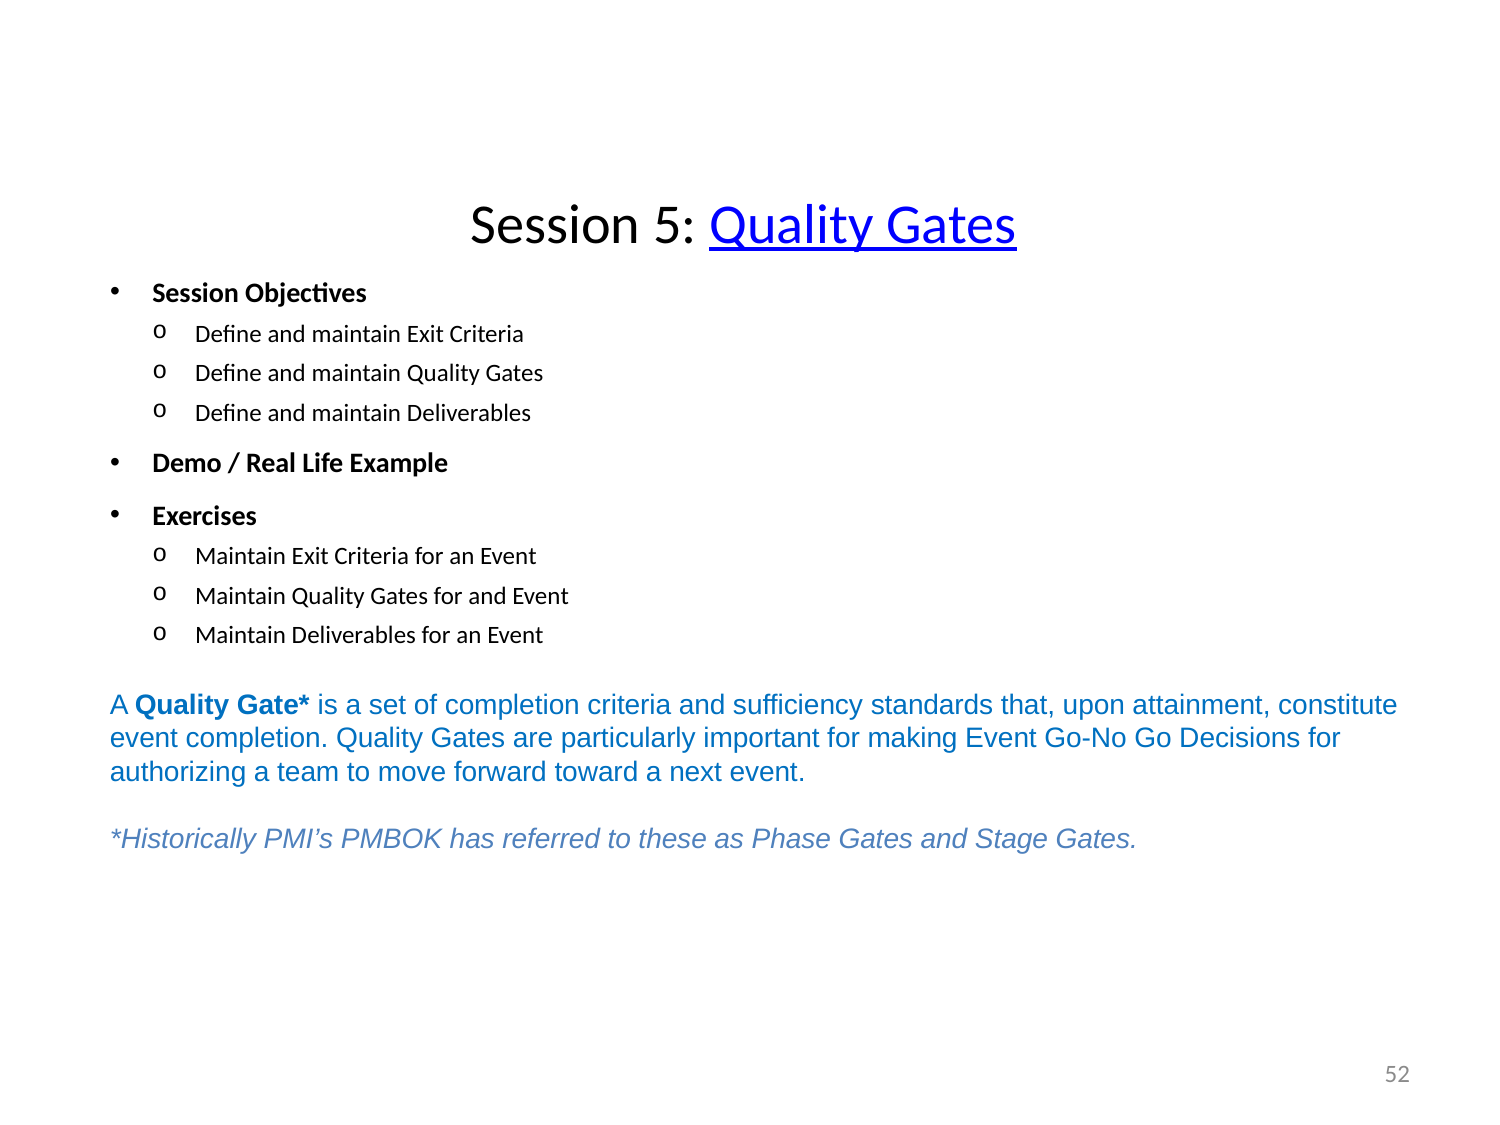

# Session 5: Quality Gates
Session Objectives
Define and maintain Exit Criteria
Define and maintain Quality Gates
Define and maintain Deliverables
Demo / Real Life Example
Exercises
Maintain Exit Criteria for an Event
Maintain Quality Gates for and Event
Maintain Deliverables for an Event
A Quality Gate* is a set of completion criteria and sufficiency standards that, upon attainment, constitute event completion. Quality Gates are particularly important for making Event Go-No Go Decisions for authorizing a team to move forward toward a next event.

*Historically PMI’s PMBOK has referred to these as Phase Gates and Stage Gates.
52